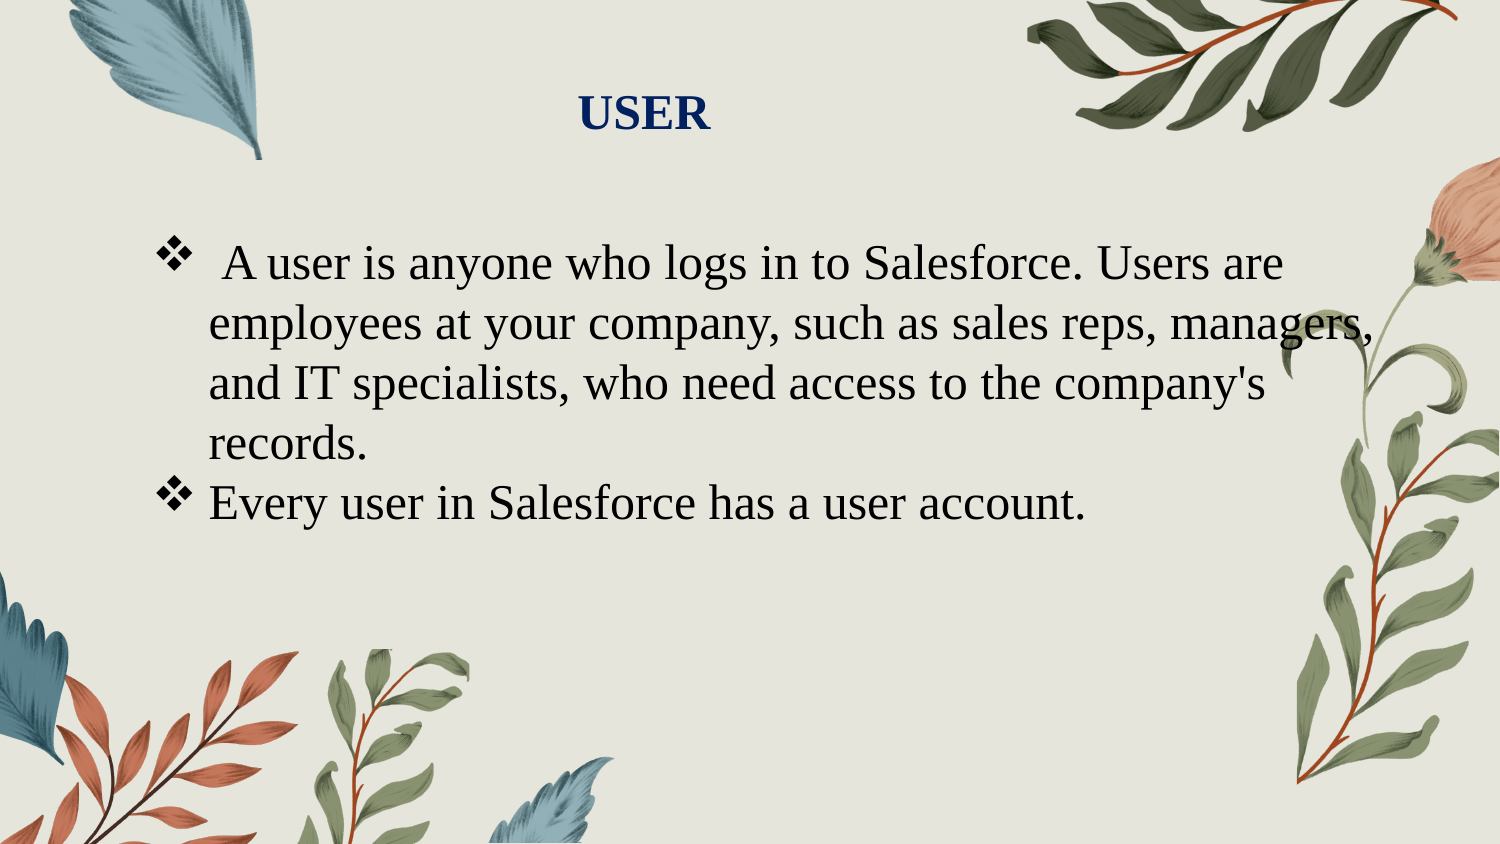

USER
 A user is anyone who logs in to Salesforce. Users are employees at your company, such as sales reps, managers, and IT specialists, who need access to the company's records.
Every user in Salesforce has a user account.